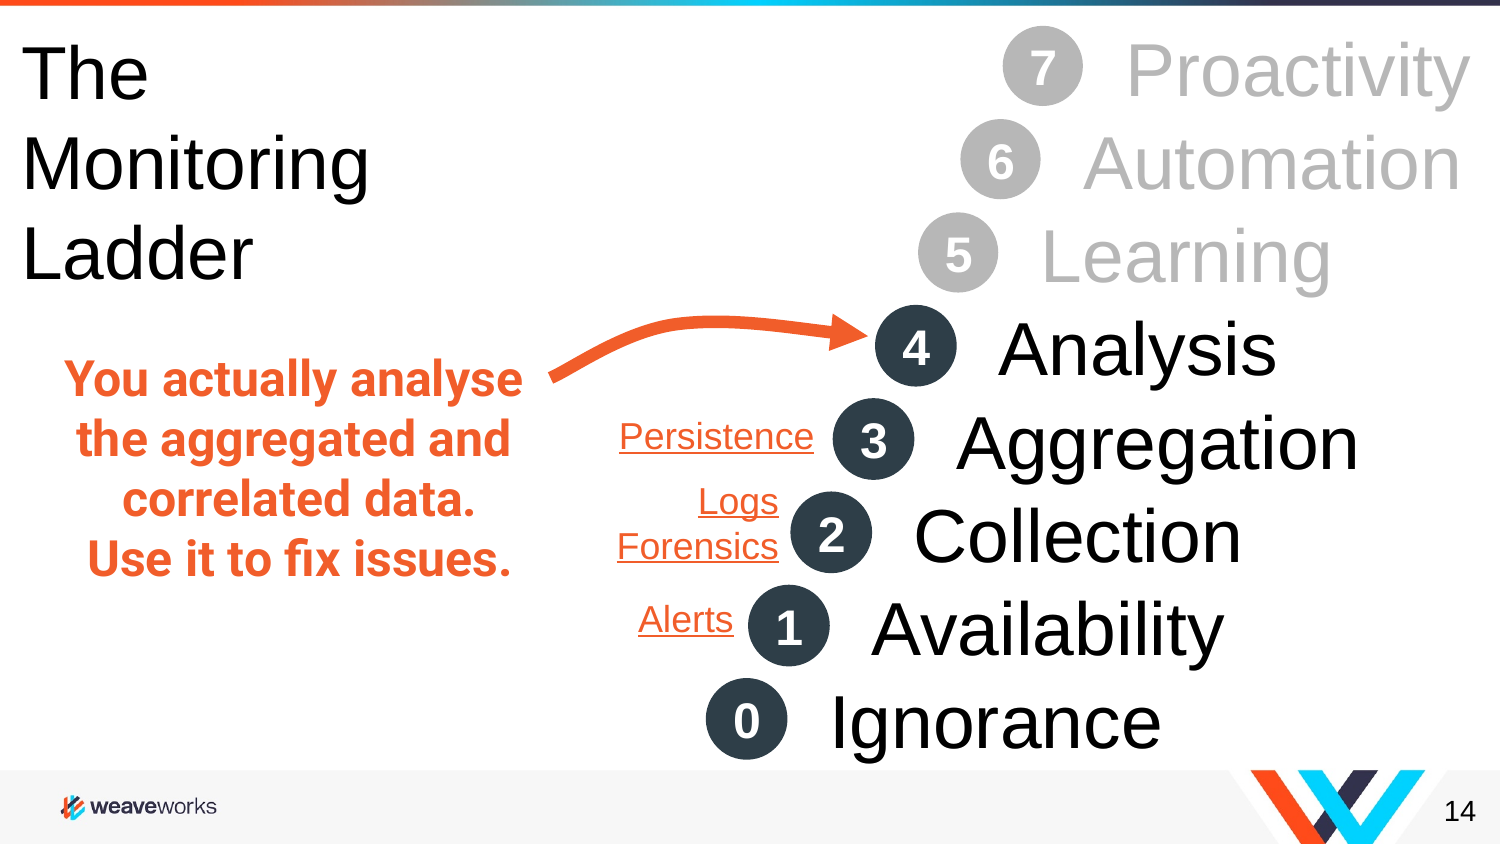

The
Monitoring
Ladder
Proactivity
7
Automation
6
Learning
5
Analysis
4
Analysis
4

You actually analyse
the aggregated and
correlated data.
Use it to fix issues.

Aggregation
3
Aggregation
Persistence
3
Logs
Forensics
Collection
2
Collection
2
Availability
1
Availability
Alerts
1
Ignorance
0
Ignorance
0
14